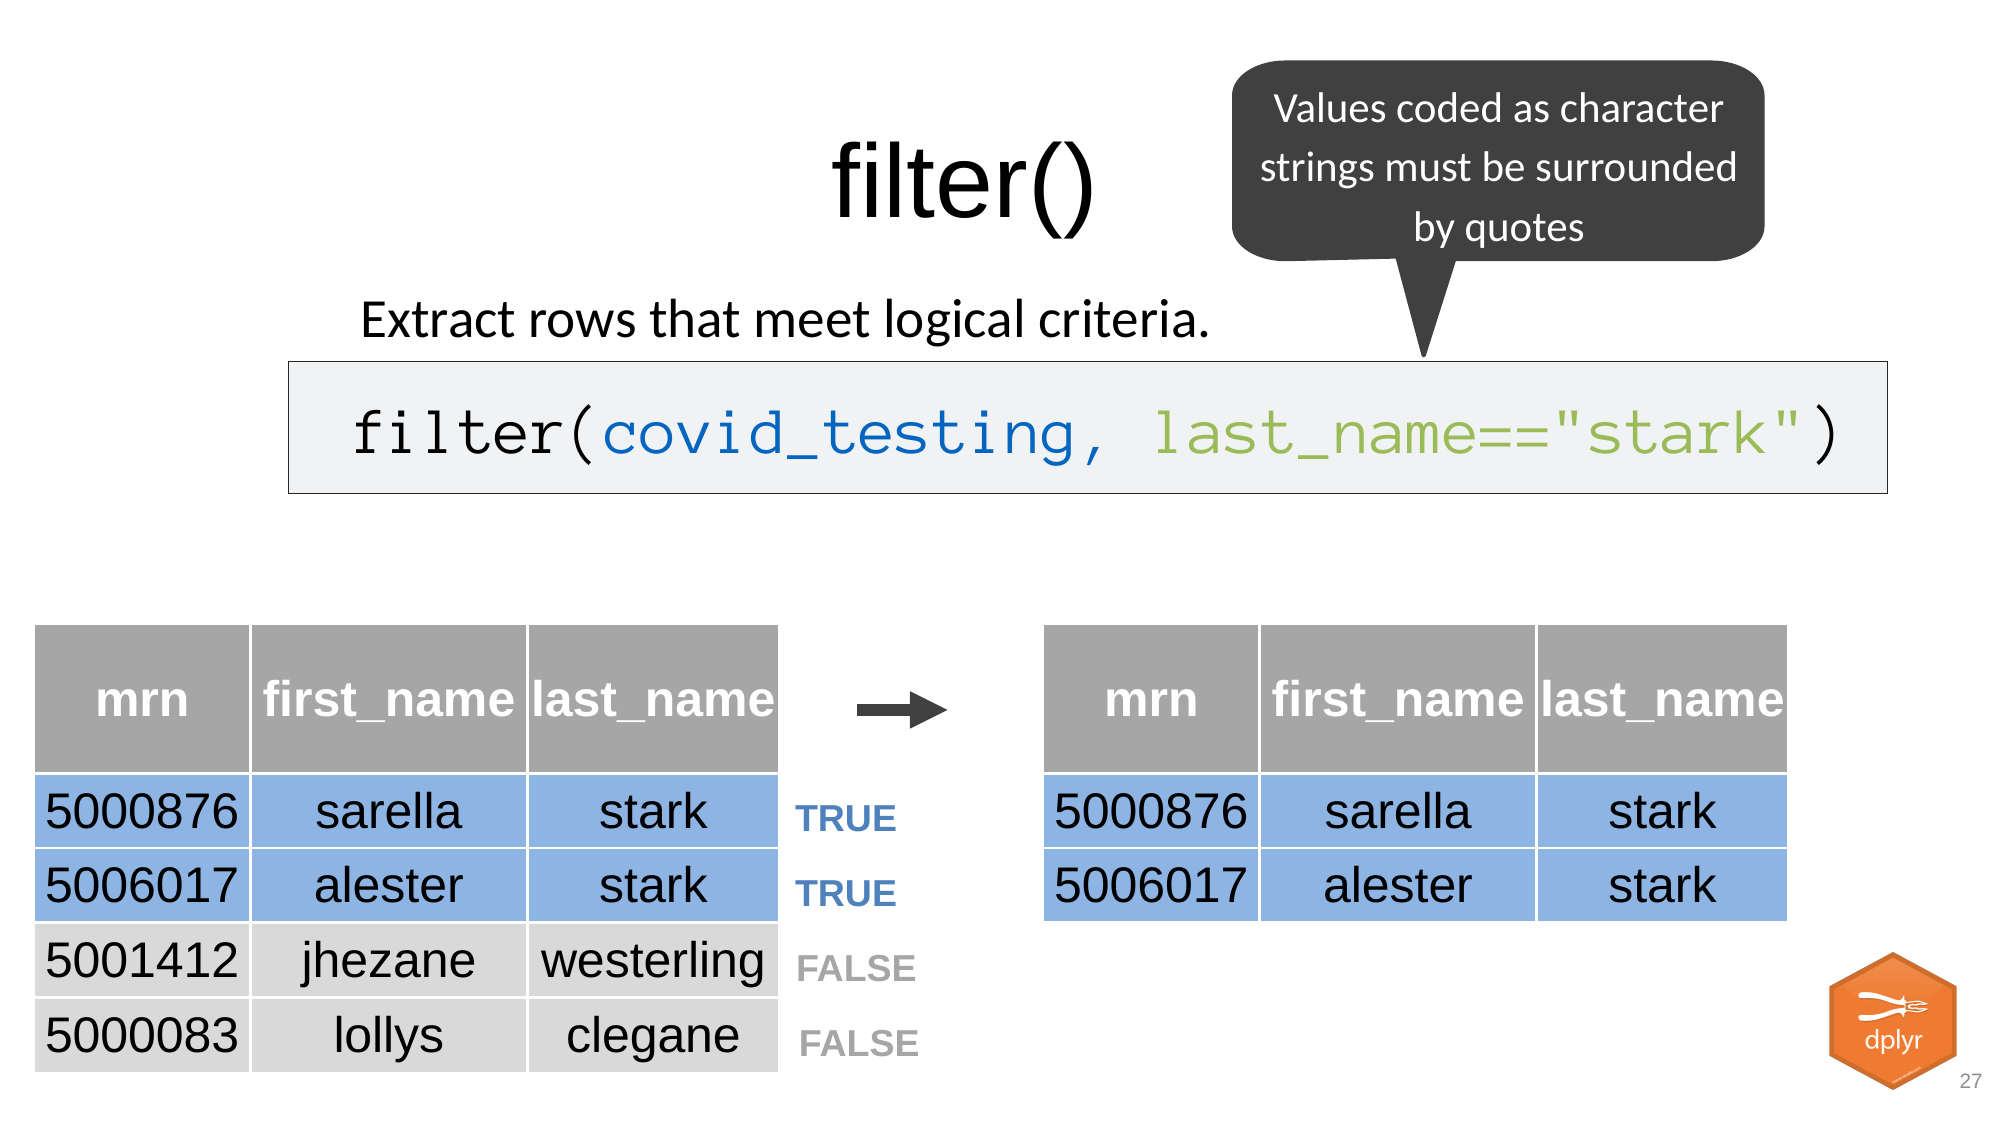

Values coded as character strings must be surrounded by quotes
# filter()
Extract rows that meet logical criteria.

filter(covid_testing, last_name=="stark")
| mrn | first\_name | last\_name |
| --- | --- | --- |
| 5000876 | sarella | stark |
| 5006017 | alester | stark |
| 5001412 | jhezane | westerling |
| 5000083 | lollys | clegane |
| mrn | first\_name | last\_name |
| --- | --- | --- |
| 5000876 | sarella | stark |
| 5006017 | alester | stark |
TRUE
TRUE
FALSE

FALSE
27